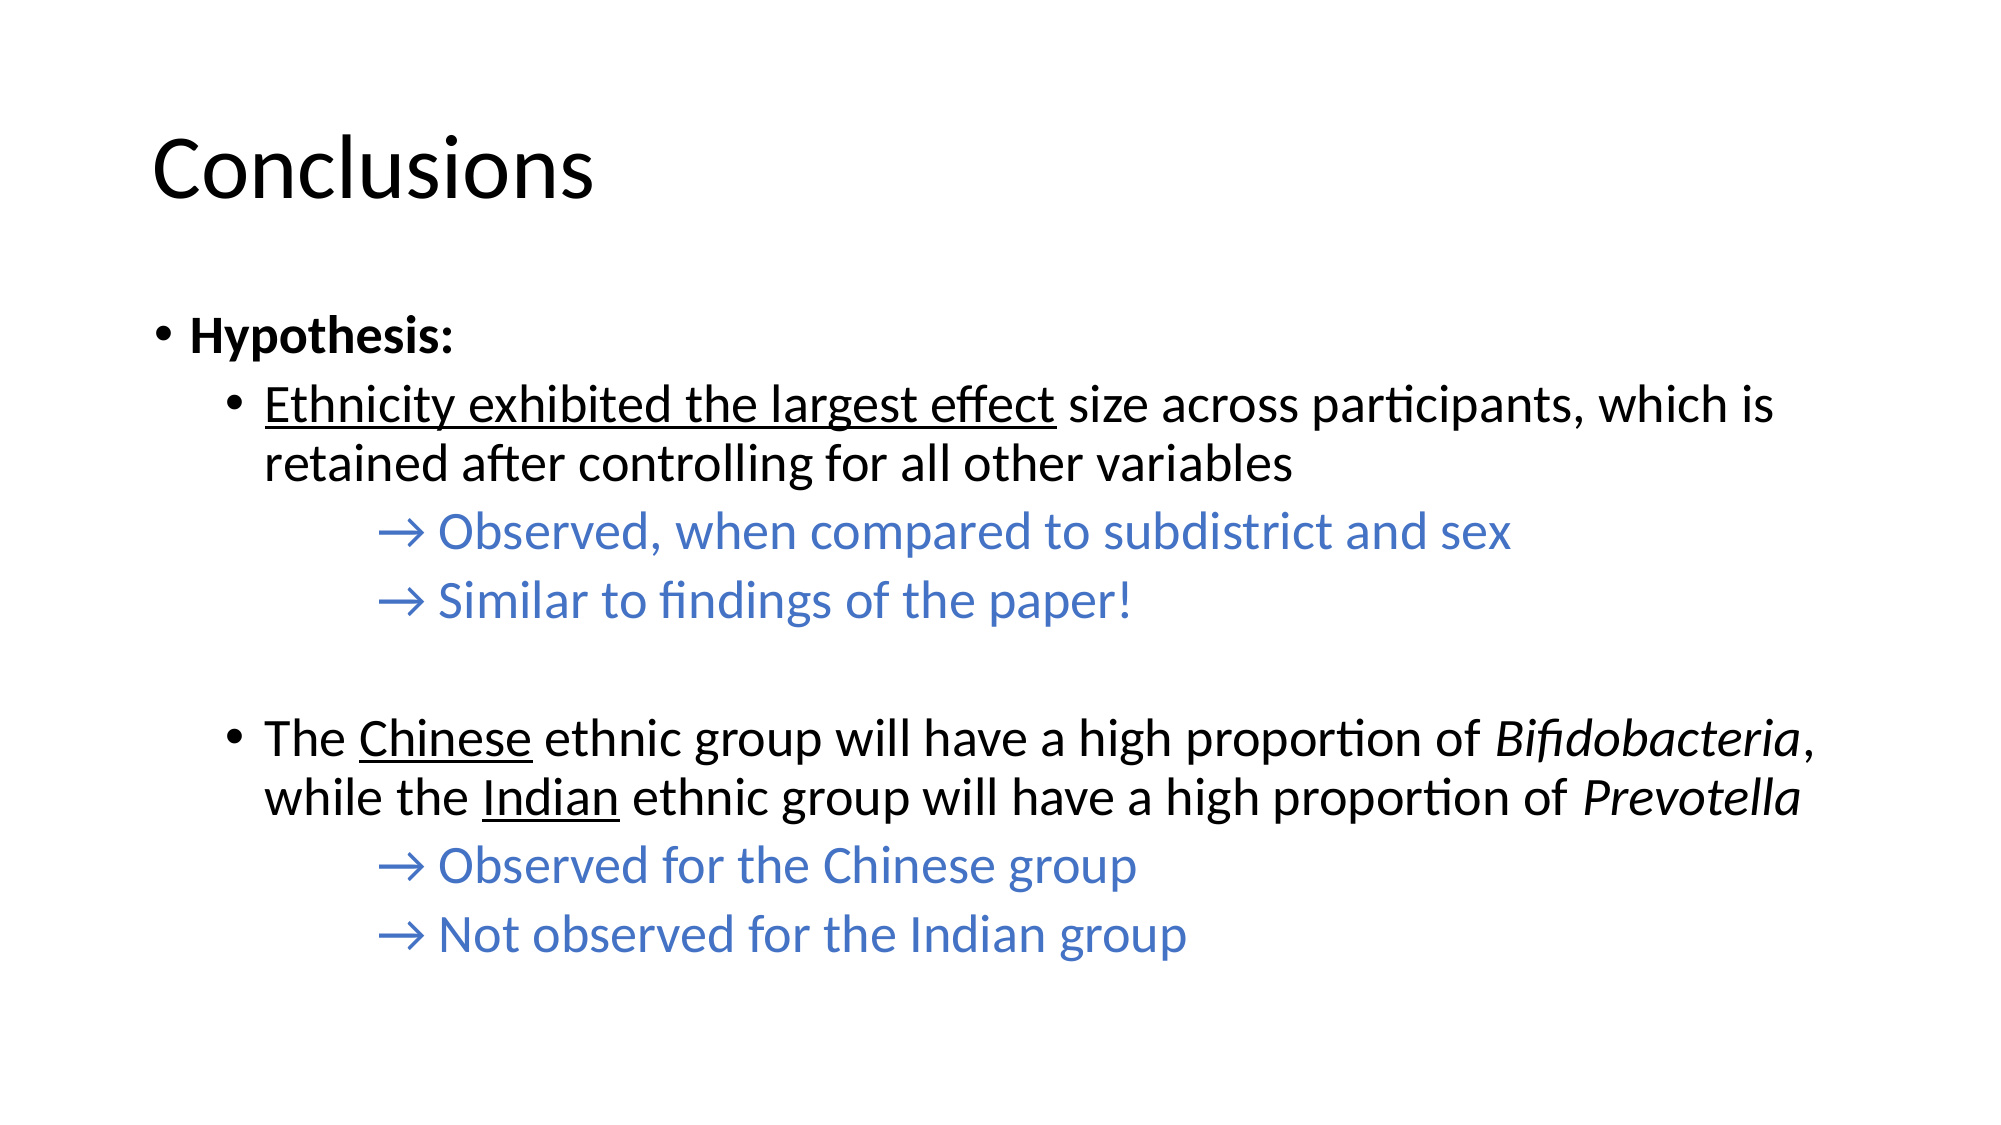

# Conclusions
Hypothesis:
Ethnicity exhibited the largest effect size across participants, which is retained after controlling for all other variables
→ Observed, when compared to subdistrict and sex
→ Similar to findings of the paper!

The Chinese ethnic group will have a high proportion of Bifidobacteria, while the Indian ethnic group will have a high proportion of Prevotella
→ Observed for the Chinese group
→ Not observed for the Indian group